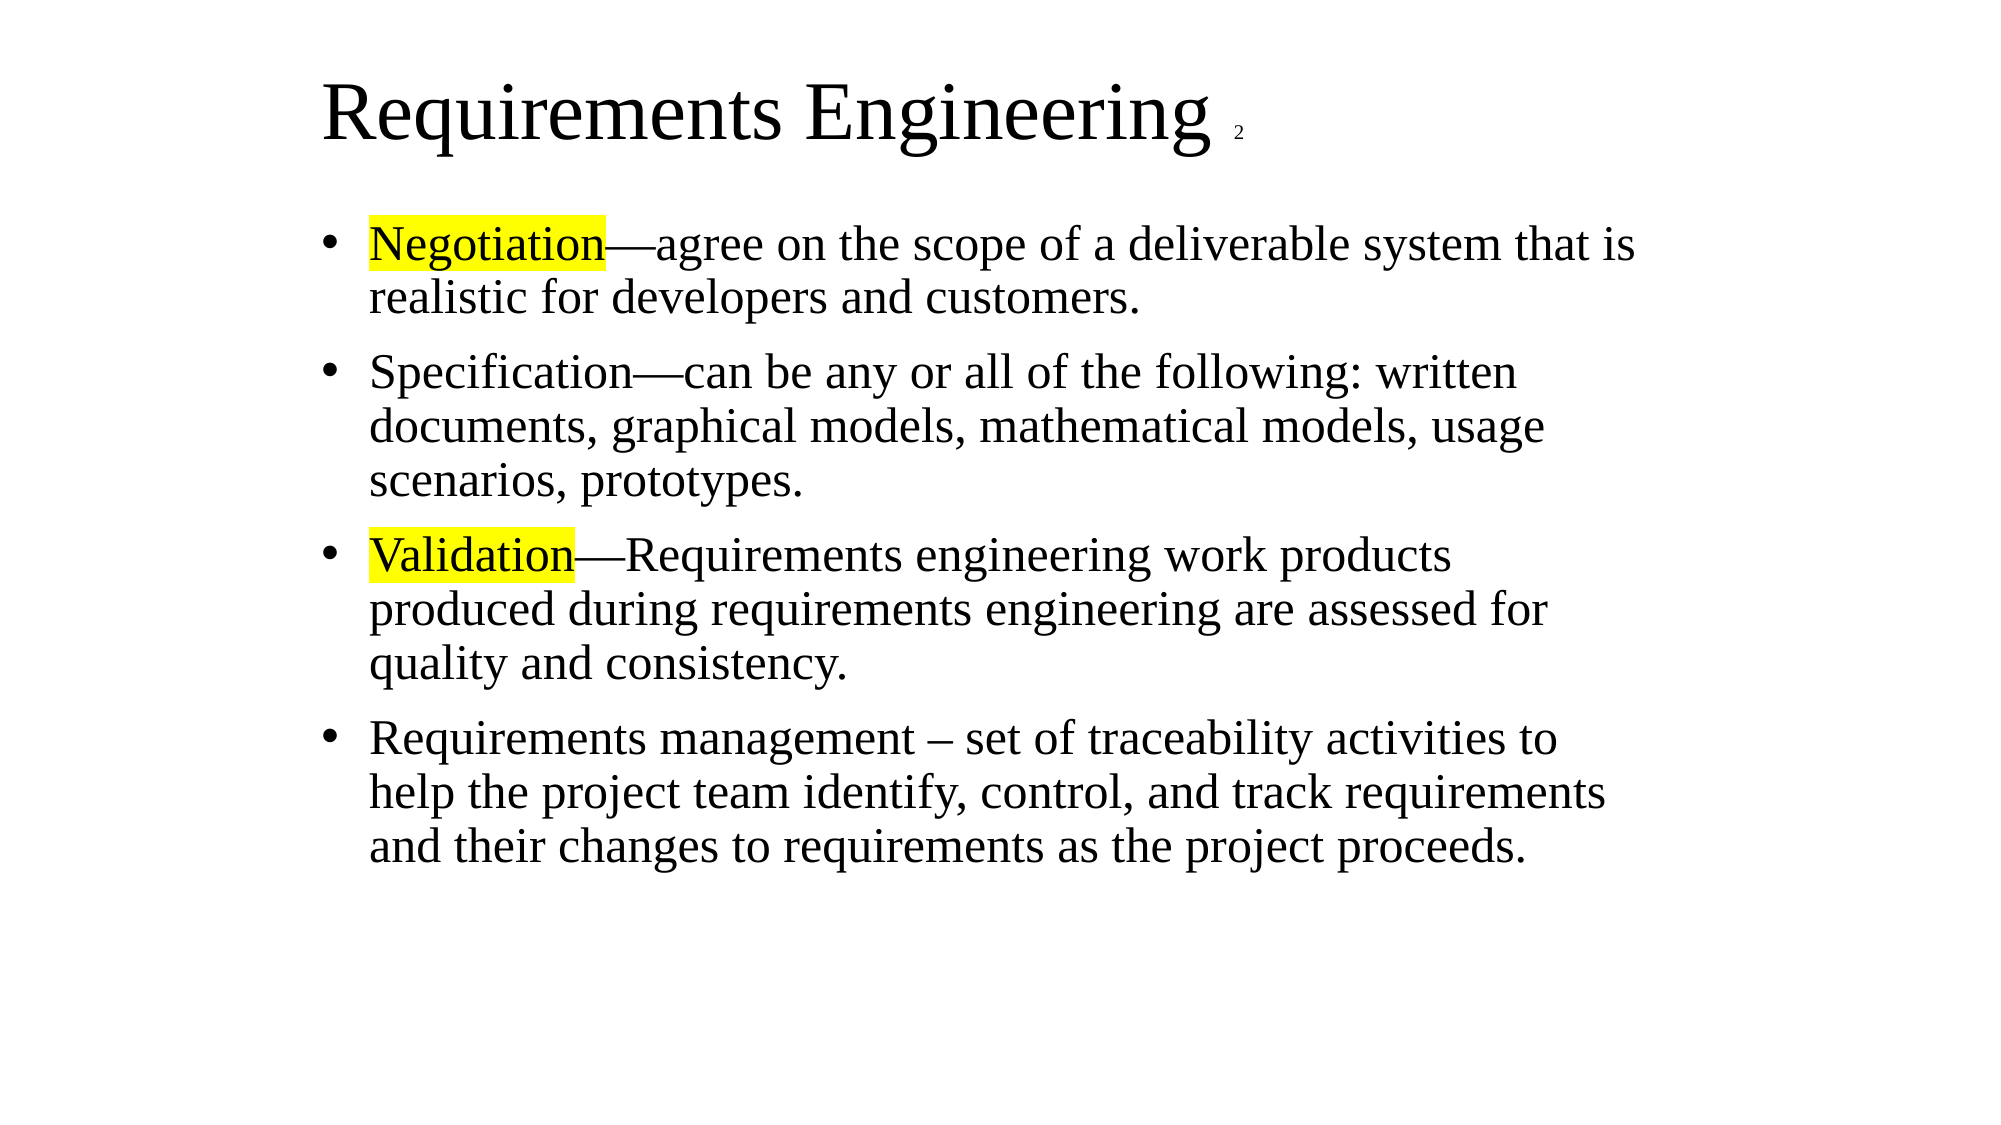

# Requirements Engineering 2
Negotiation—agree on the scope of a deliverable system that is realistic for developers and customers.
Specification—can be any or all of the following: written documents, graphical models, mathematical models, usage scenarios, prototypes.
Validation—Requirements engineering work products produced during requirements engineering are assessed for quality and consistency.
Requirements management – set of traceability activities to help the project team identify, control, and track requirements and their changes to requirements as the project proceeds.
51